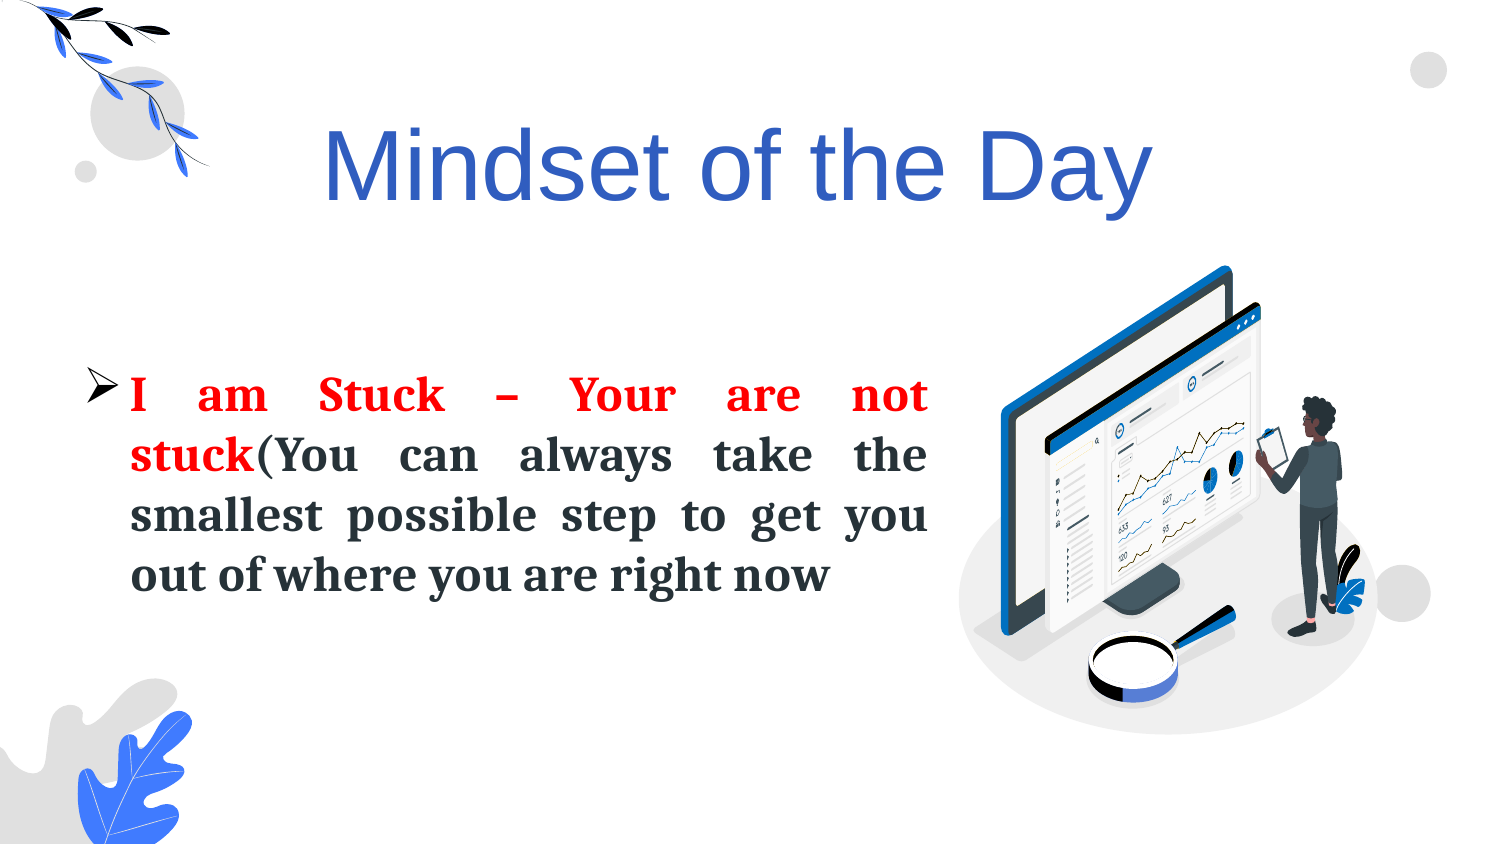

Mindset of the Day

I am Stuck – Your are not stuck(You can always take the smallest possible step to get you out of where you are right now